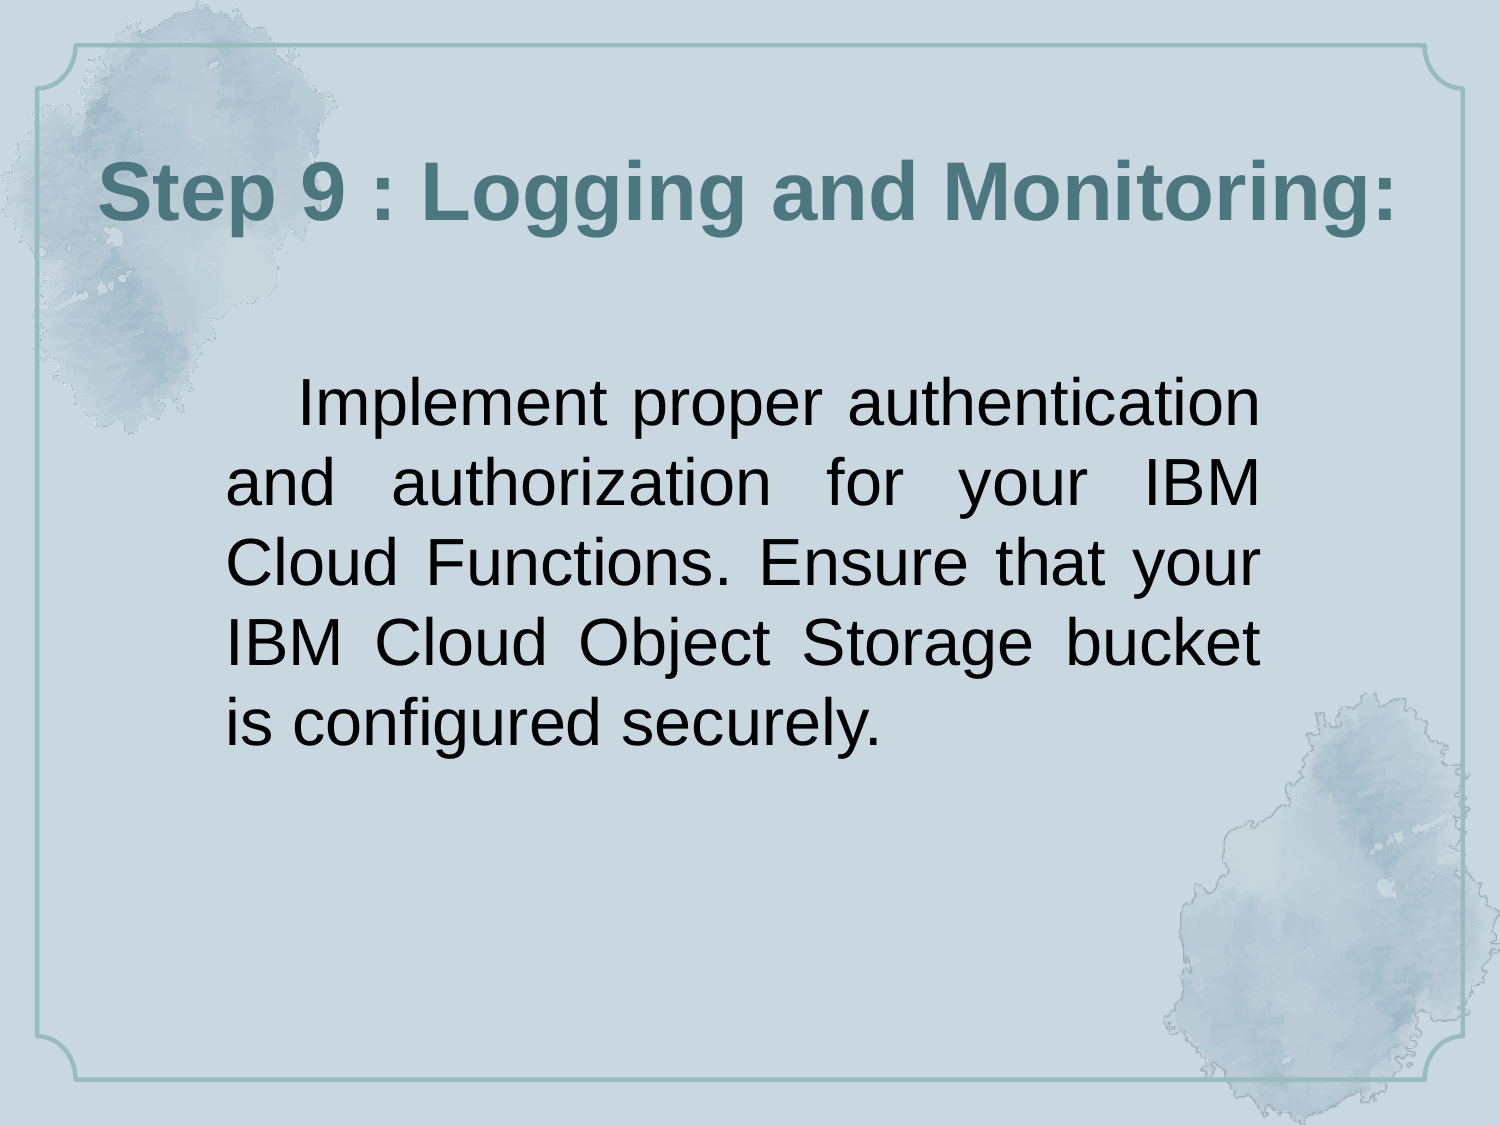

# Step 9 : Logging and Monitoring:
   Implement proper authentication and authorization for your IBM Cloud Functions. Ensure that your IBM Cloud Object Storage bucket is configured securely.